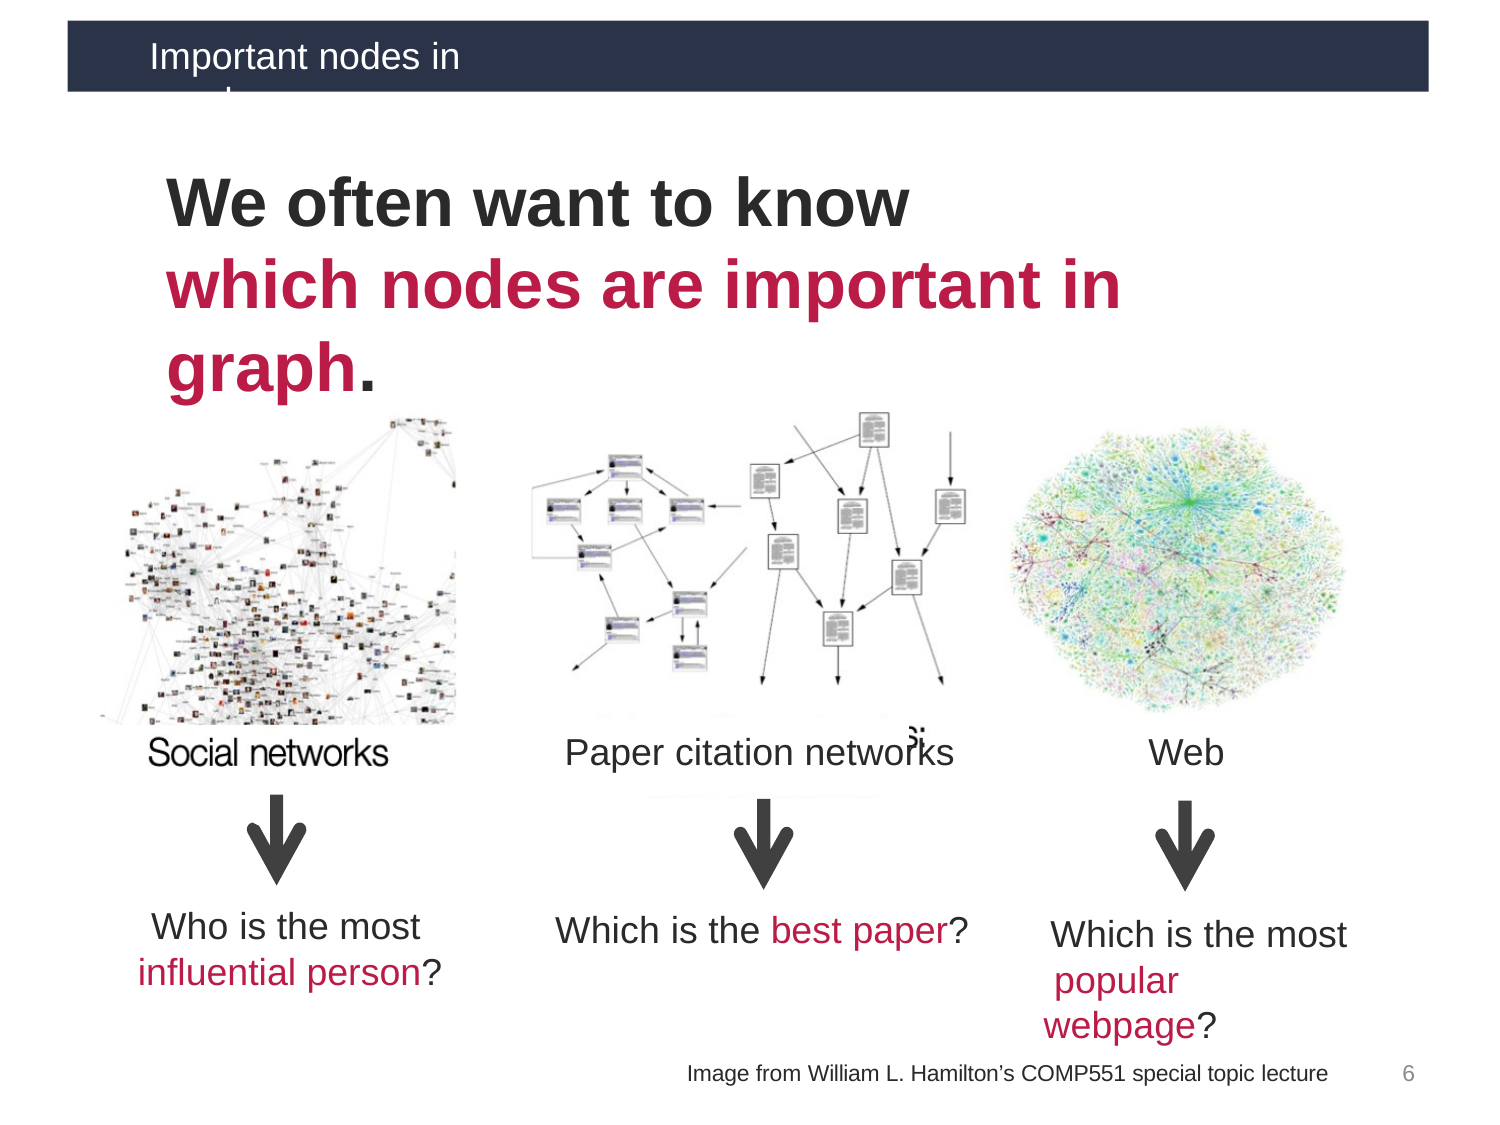

Important nodes in graphs
# We often want to know
which nodes are important in graph.

Web
Paper citation networks

Who is the most  influential person?
Which is the best paper?
Which is the most  popular webpage?
Image from William L. Hamilton’s COMP551 special topic lecture
6